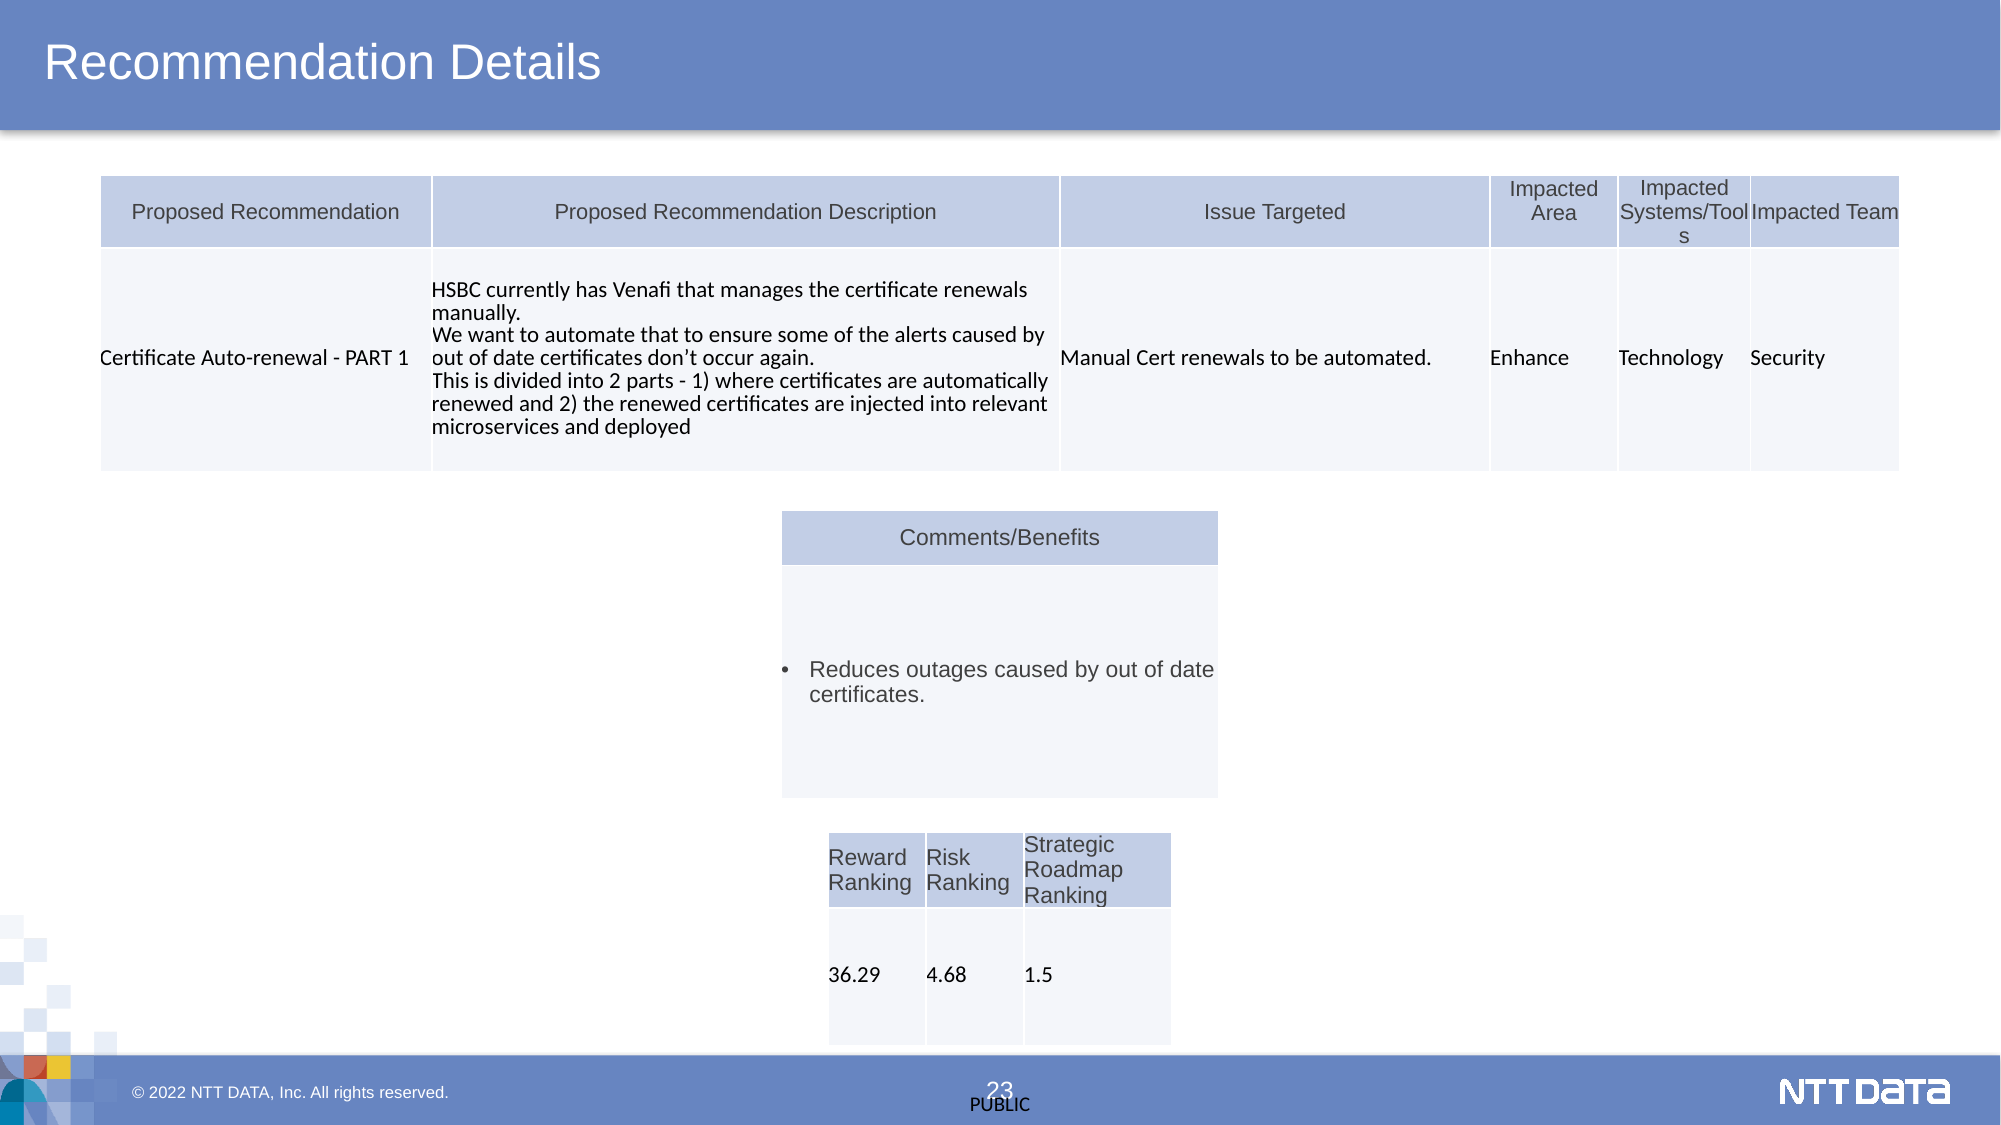

# Recommendation Details

| Proposed Recommendation | Proposed Recommendation Description | Issue Targeted | Impacted Area | Impacted Systems/Tools | Impacted Team |
| --- | --- | --- | --- | --- | --- |
| Certificate Auto-renewal - PART 1 | HSBC currently has Venafi that manages the certificate renewals manually. We want to automate that to ensure some of the alerts caused by out of date certificates don’t occur again. This is divided into 2 parts - 1) where certificates are automatically renewed and 2) the renewed certificates are injected into relevant microservices and deployed | Manual Cert renewals to be automated. | Enhance | Technology | Security |
| Comments/Benefits |
| --- |
| Reduces outages caused by out of date certificates. |
| Reward Ranking | Risk Ranking | Strategic Roadmap Ranking |
| --- | --- | --- |
| 36.29 | 4.68 | 1.5 |